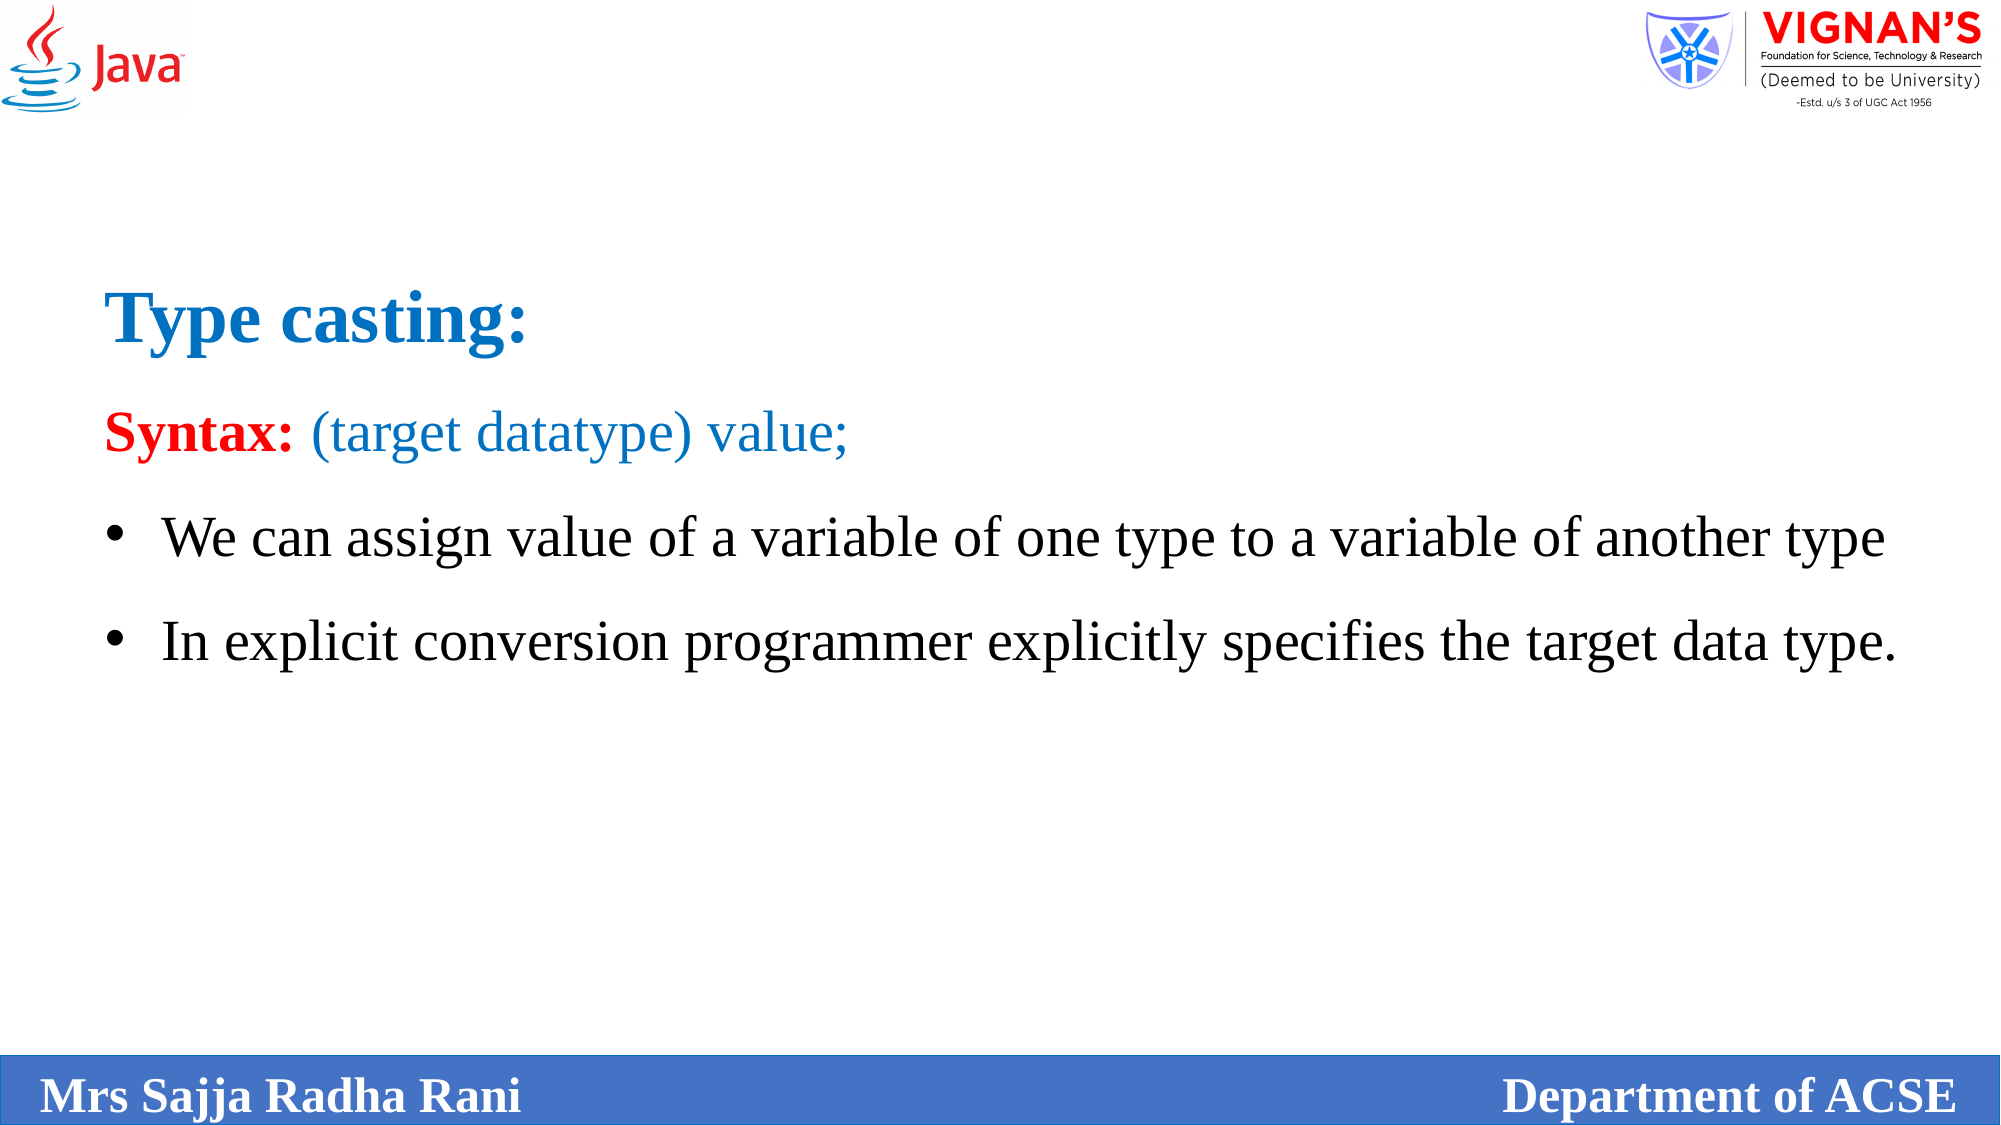

Type casting:
Syntax: (target datatype) value;
We can assign value of a variable of one type to a variable of another type
In explicit conversion programmer explicitly specifies the target data type.